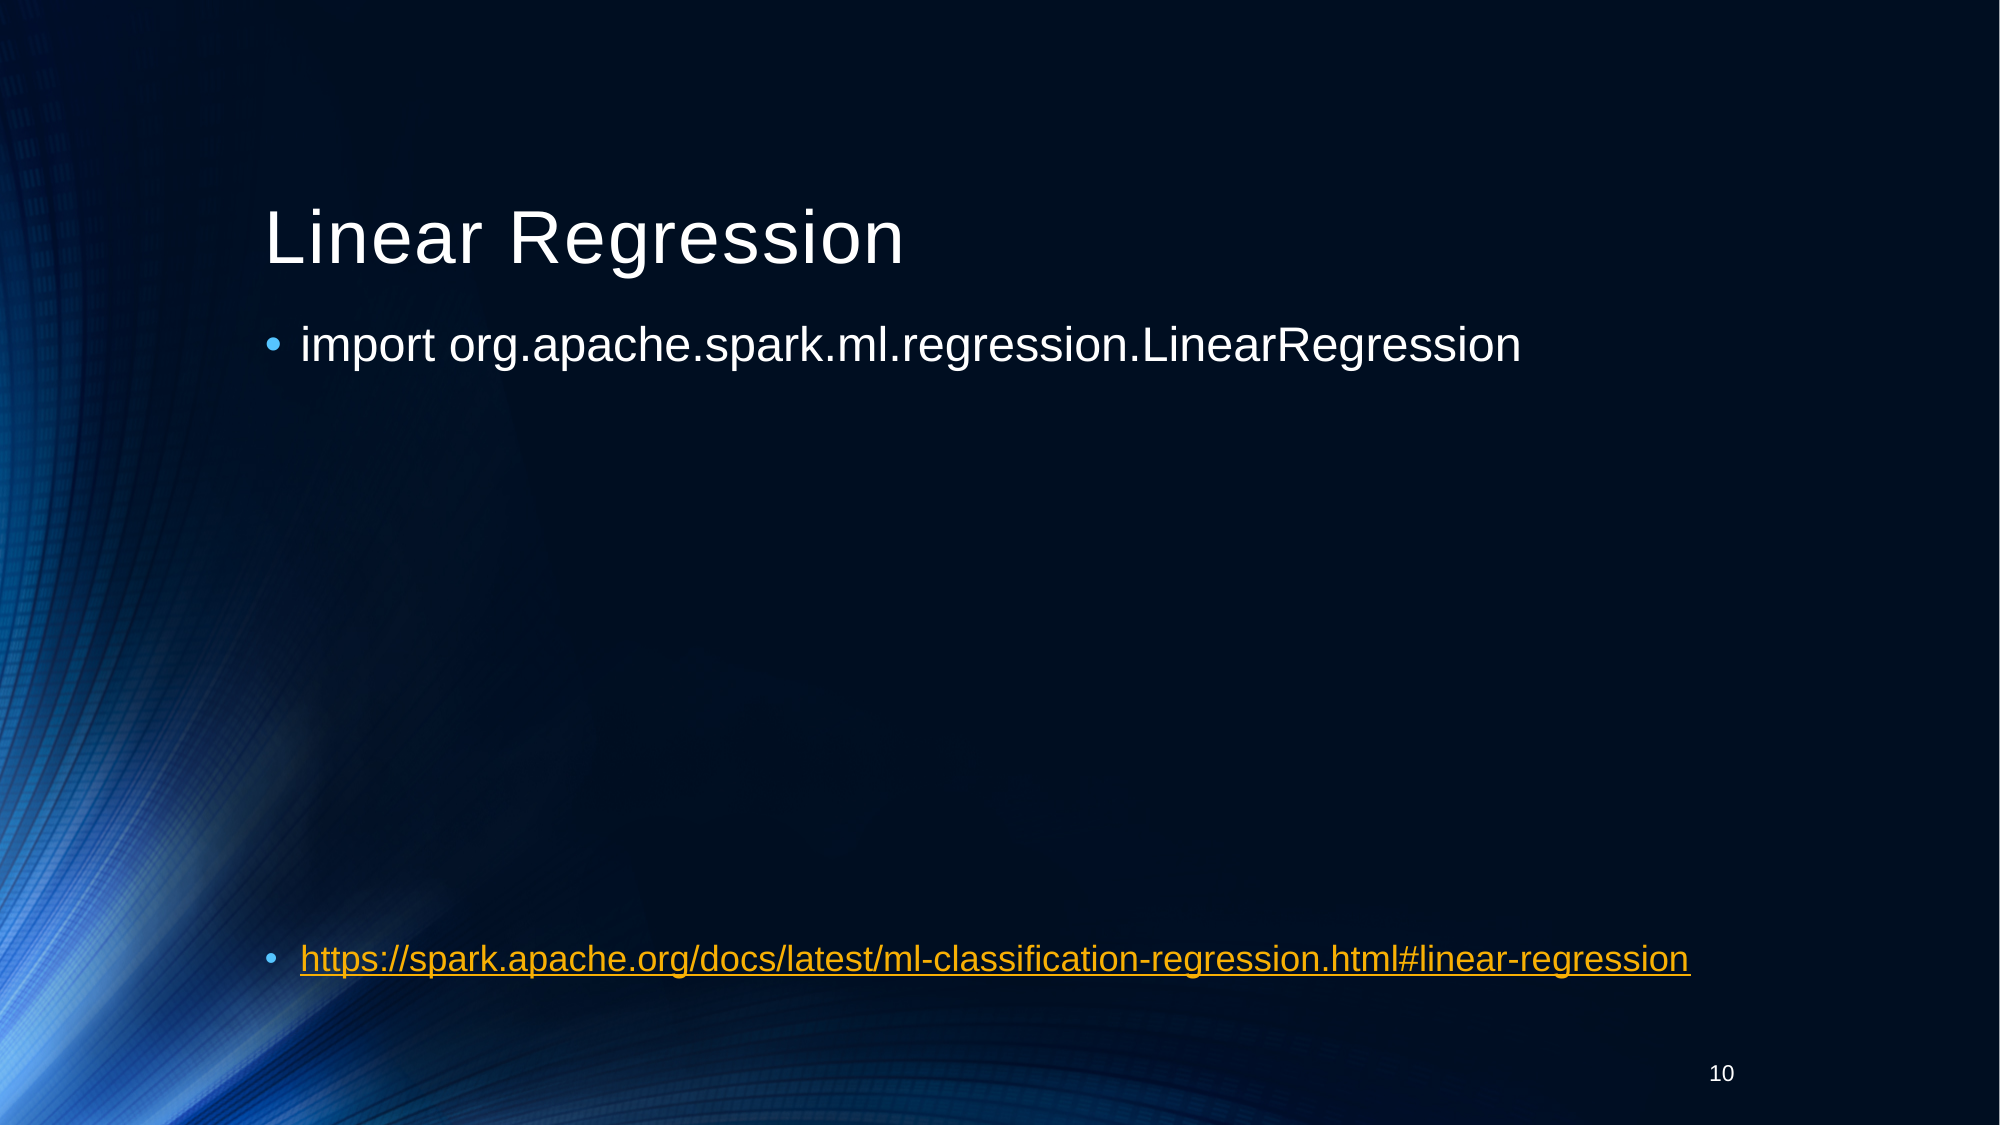

# Linear Regression
import org.apache.spark.ml.regression.LinearRegression

https://spark.apache.org/docs/latest/ml-classification-regression.html#linear-regression
10